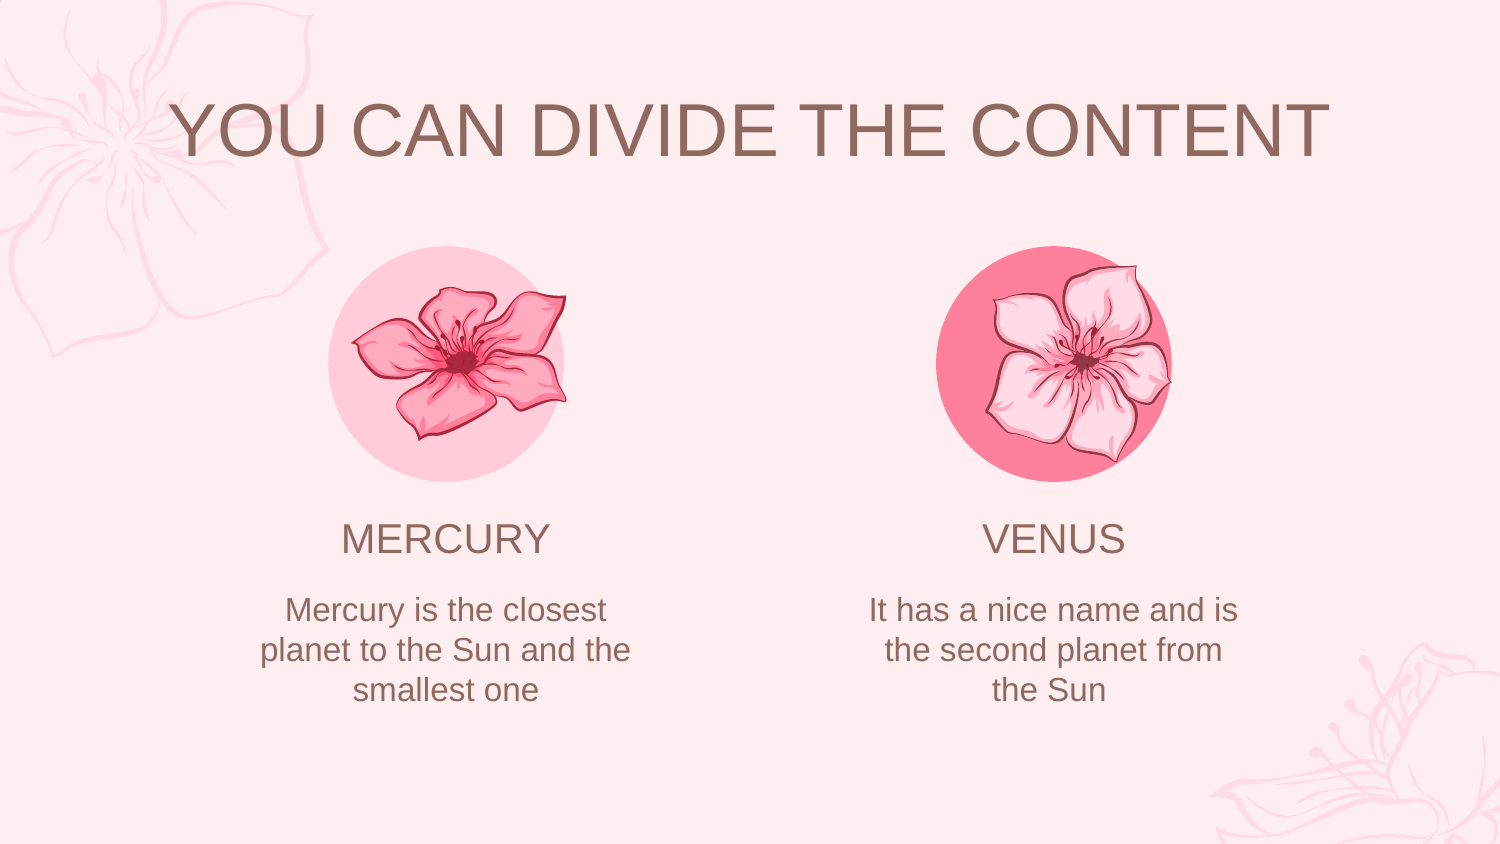

# YOU CAN DIVIDE THE CONTENT

MERCURY
VENUS
Mercury is the closest planet to the Sun and the smallest one
It has a nice name and is the second planet from the Sun